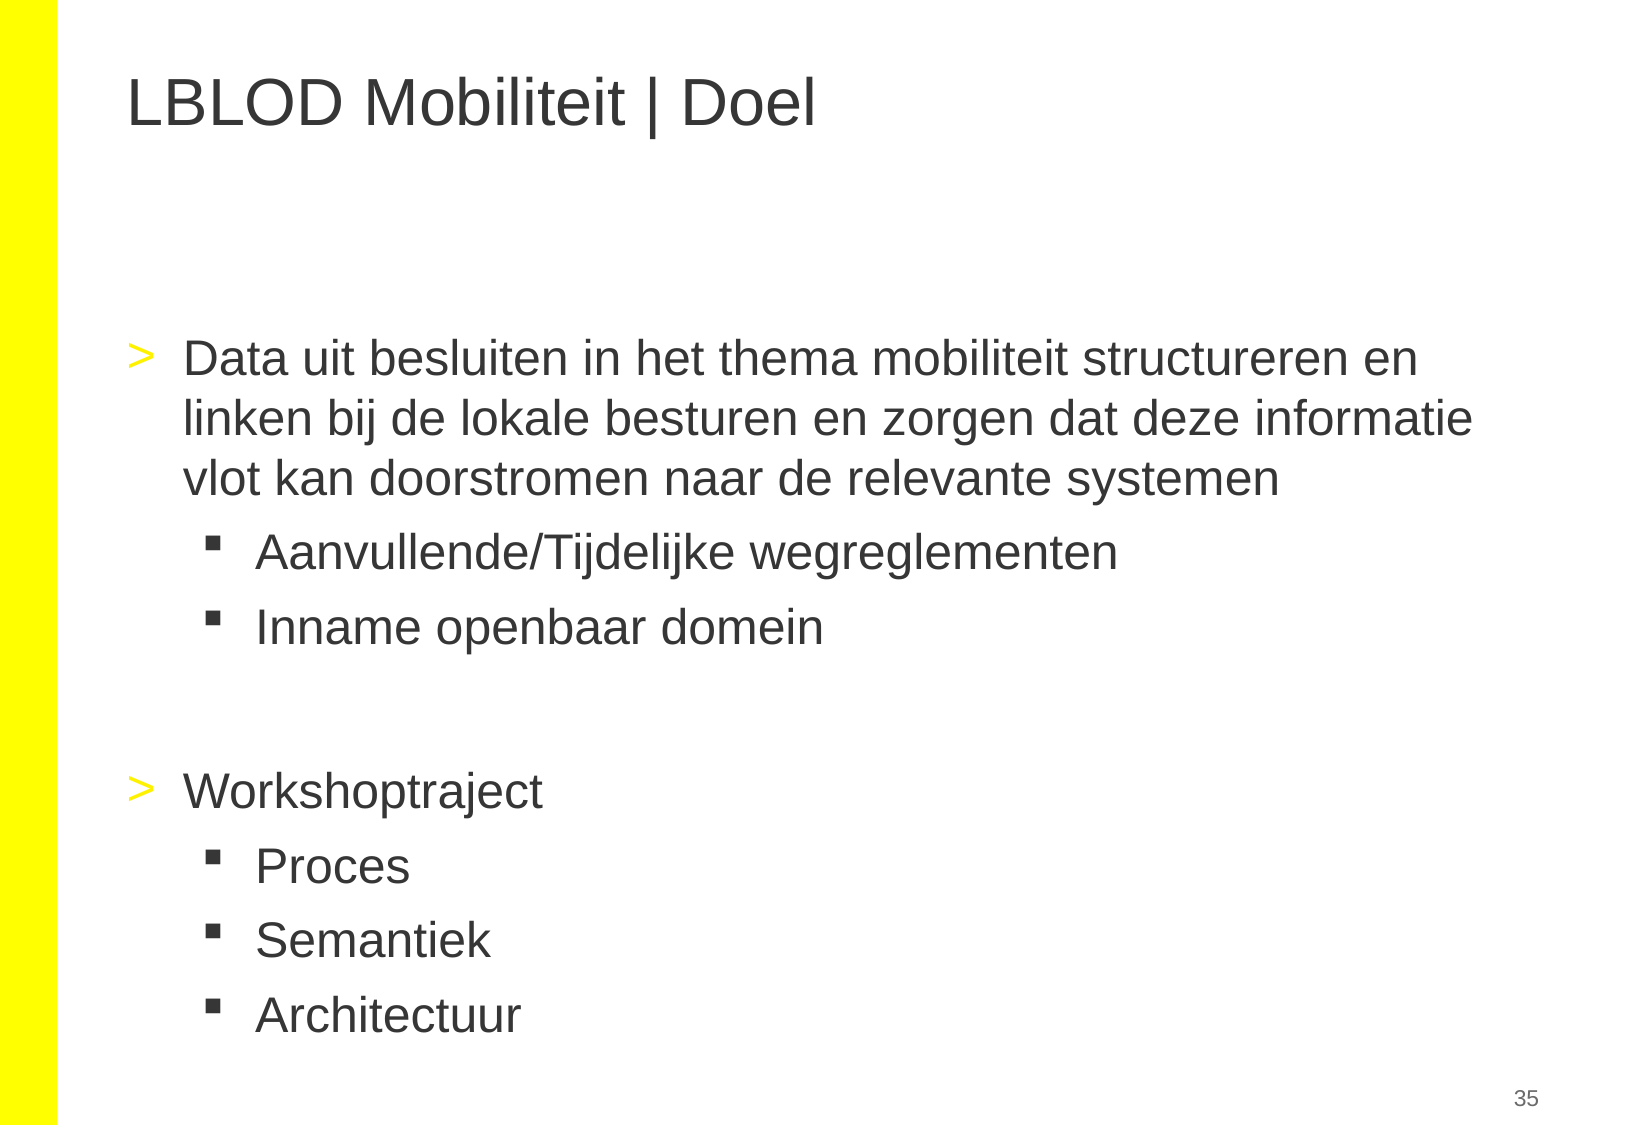

# LBLOD Mobiliteit | Doel

Data uit besluiten in het thema mobiliteit structureren en linken bij de lokale besturen en zorgen dat deze informatie vlot kan doorstromen naar de relevante systemen
Aanvullende/Tijdelijke wegreglementen
Inname openbaar domein

Workshoptraject
Proces
Semantiek
Architectuur

35